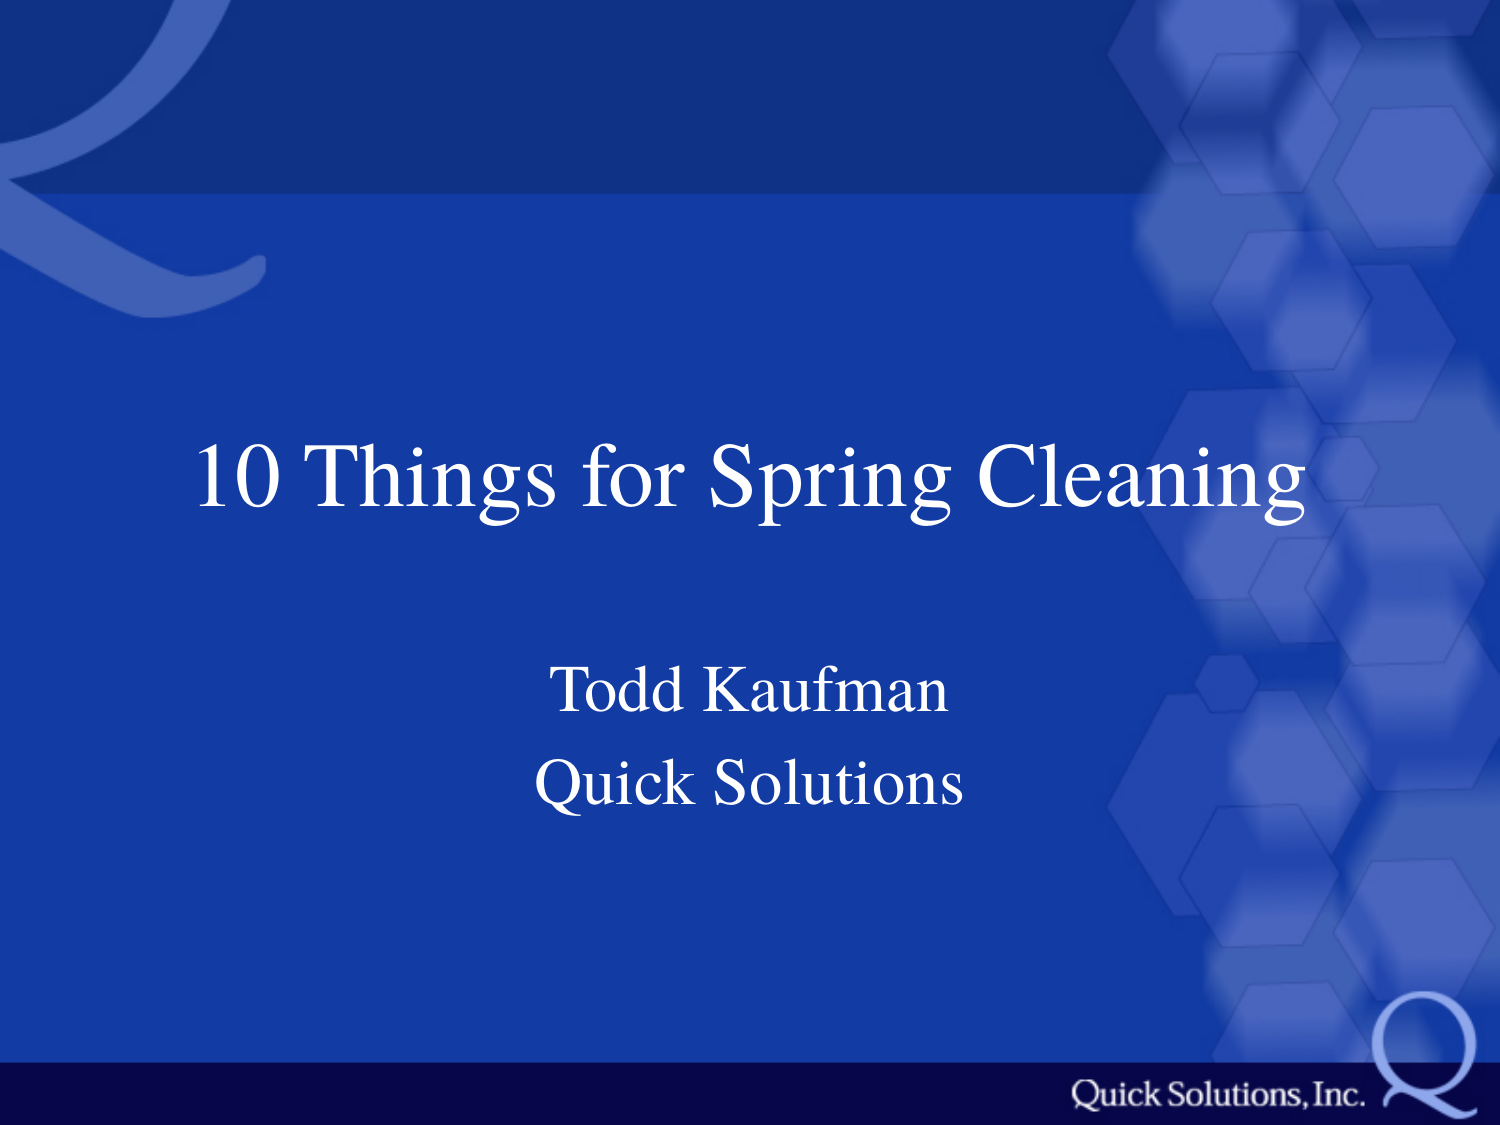

# 10 Things for Spring Cleaning
Todd Kaufman
Quick Solutions